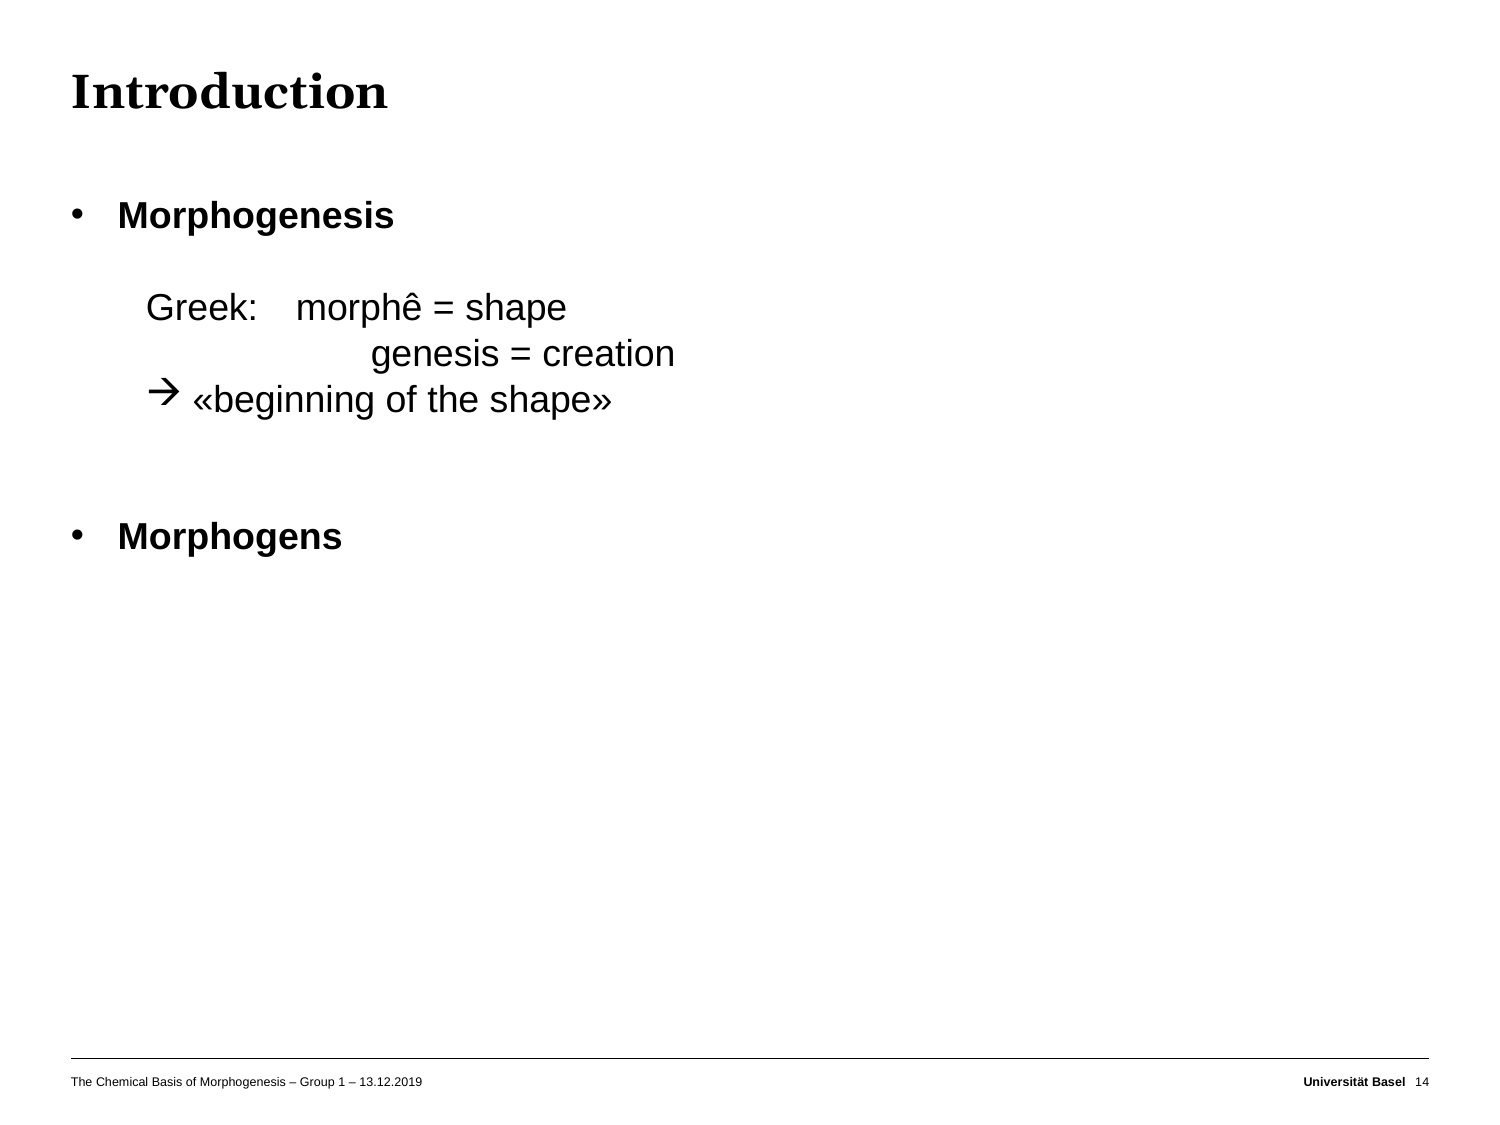

# Introduction
Morphogenesis

Greek:	morphê = shape
	genesis = creation
«beginning of the shape»

Morphogens

The Chemical Basis of Morphogenesis – Group 1 – 13.12.2019
Universität Basel
14